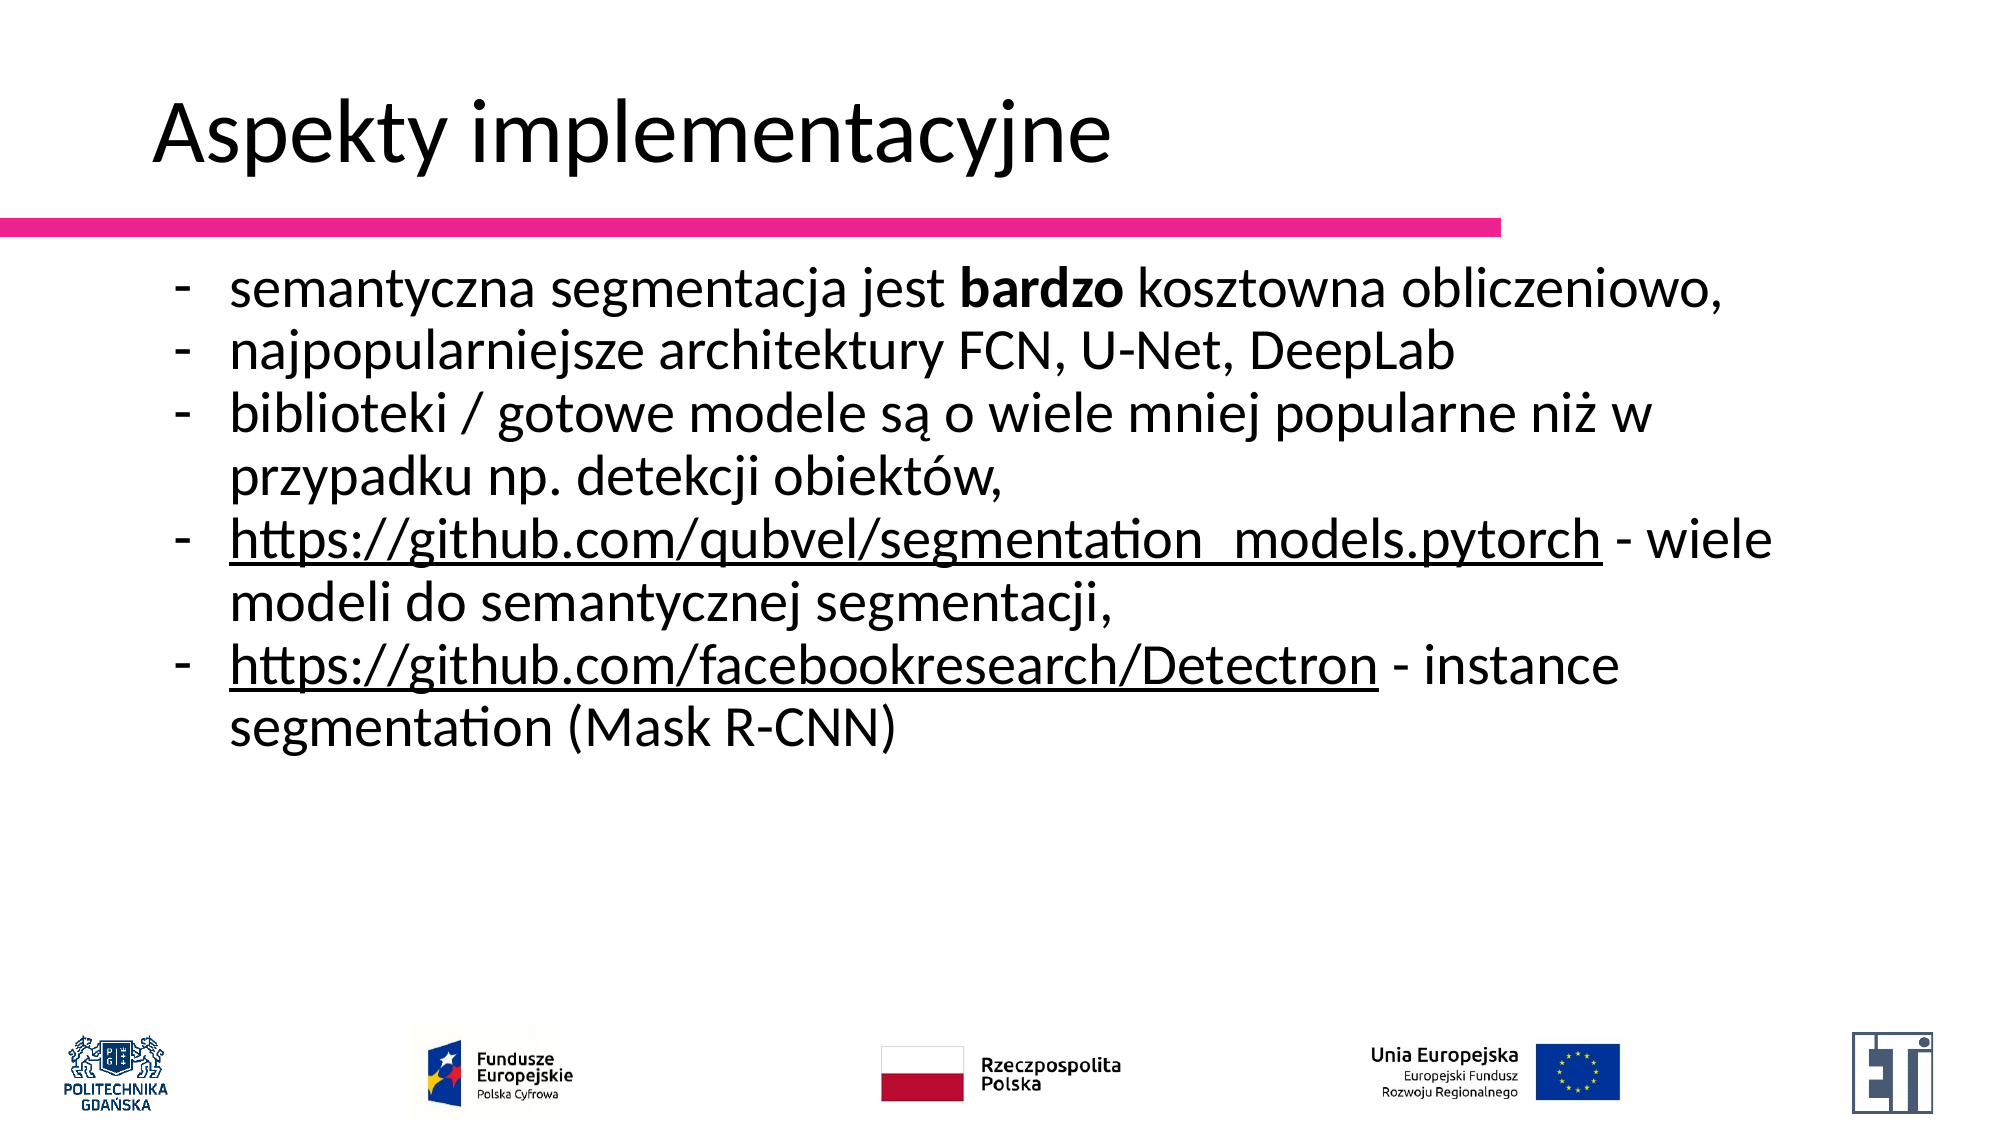

# Aspekty implementacyjne
semantyczna segmentacja jest bardzo kosztowna obliczeniowo,
najpopularniejsze architektury FCN, U-Net, DeepLab
biblioteki / gotowe modele są o wiele mniej popularne niż w przypadku np. detekcji obiektów,
https://github.com/qubvel/segmentation_models.pytorch - wiele modeli do semantycznej segmentacji,
https://github.com/facebookresearch/Detectron - instance segmentation (Mask R-CNN)